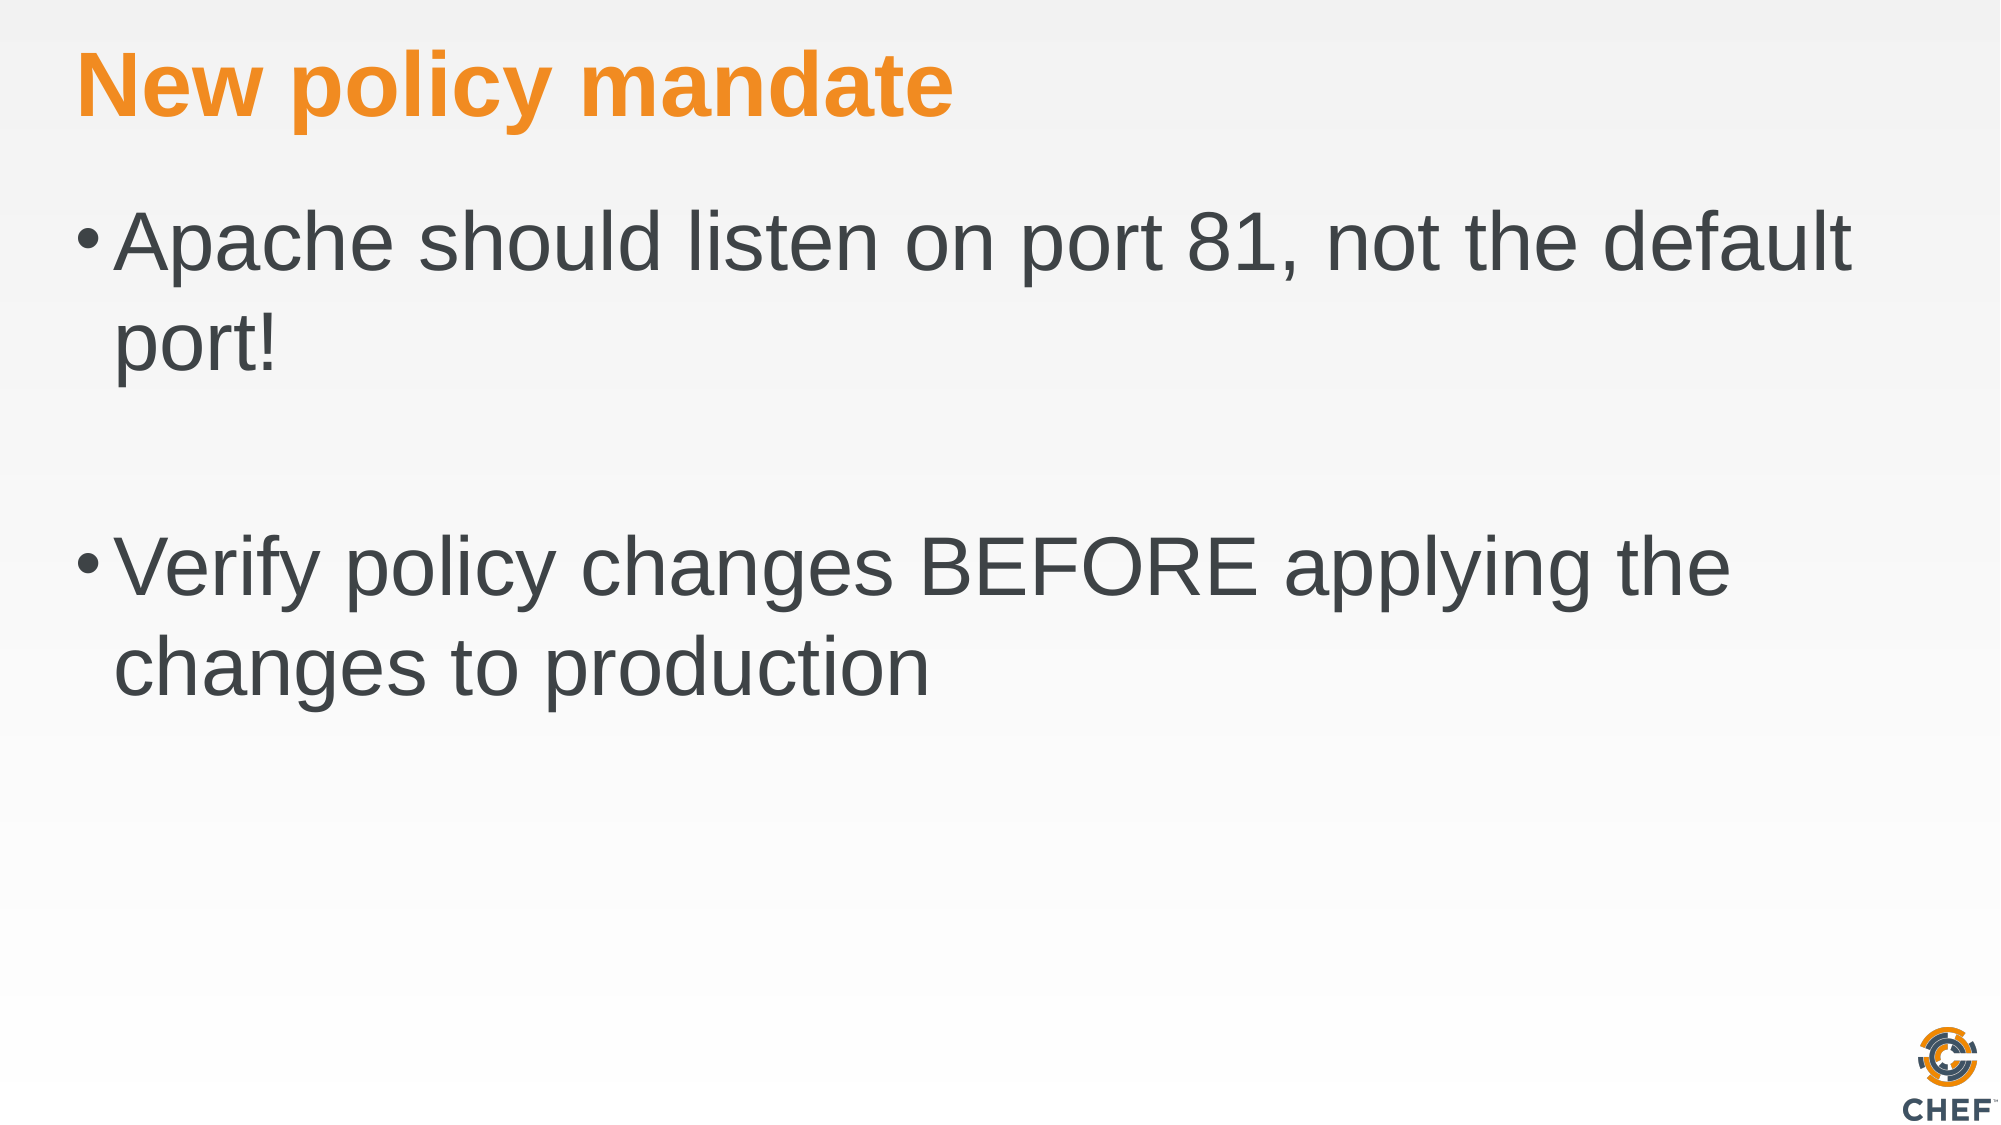

# New policy mandate
Apache should listen on port 81, not the default port!

Verify policy changes BEFORE applying the changes to production